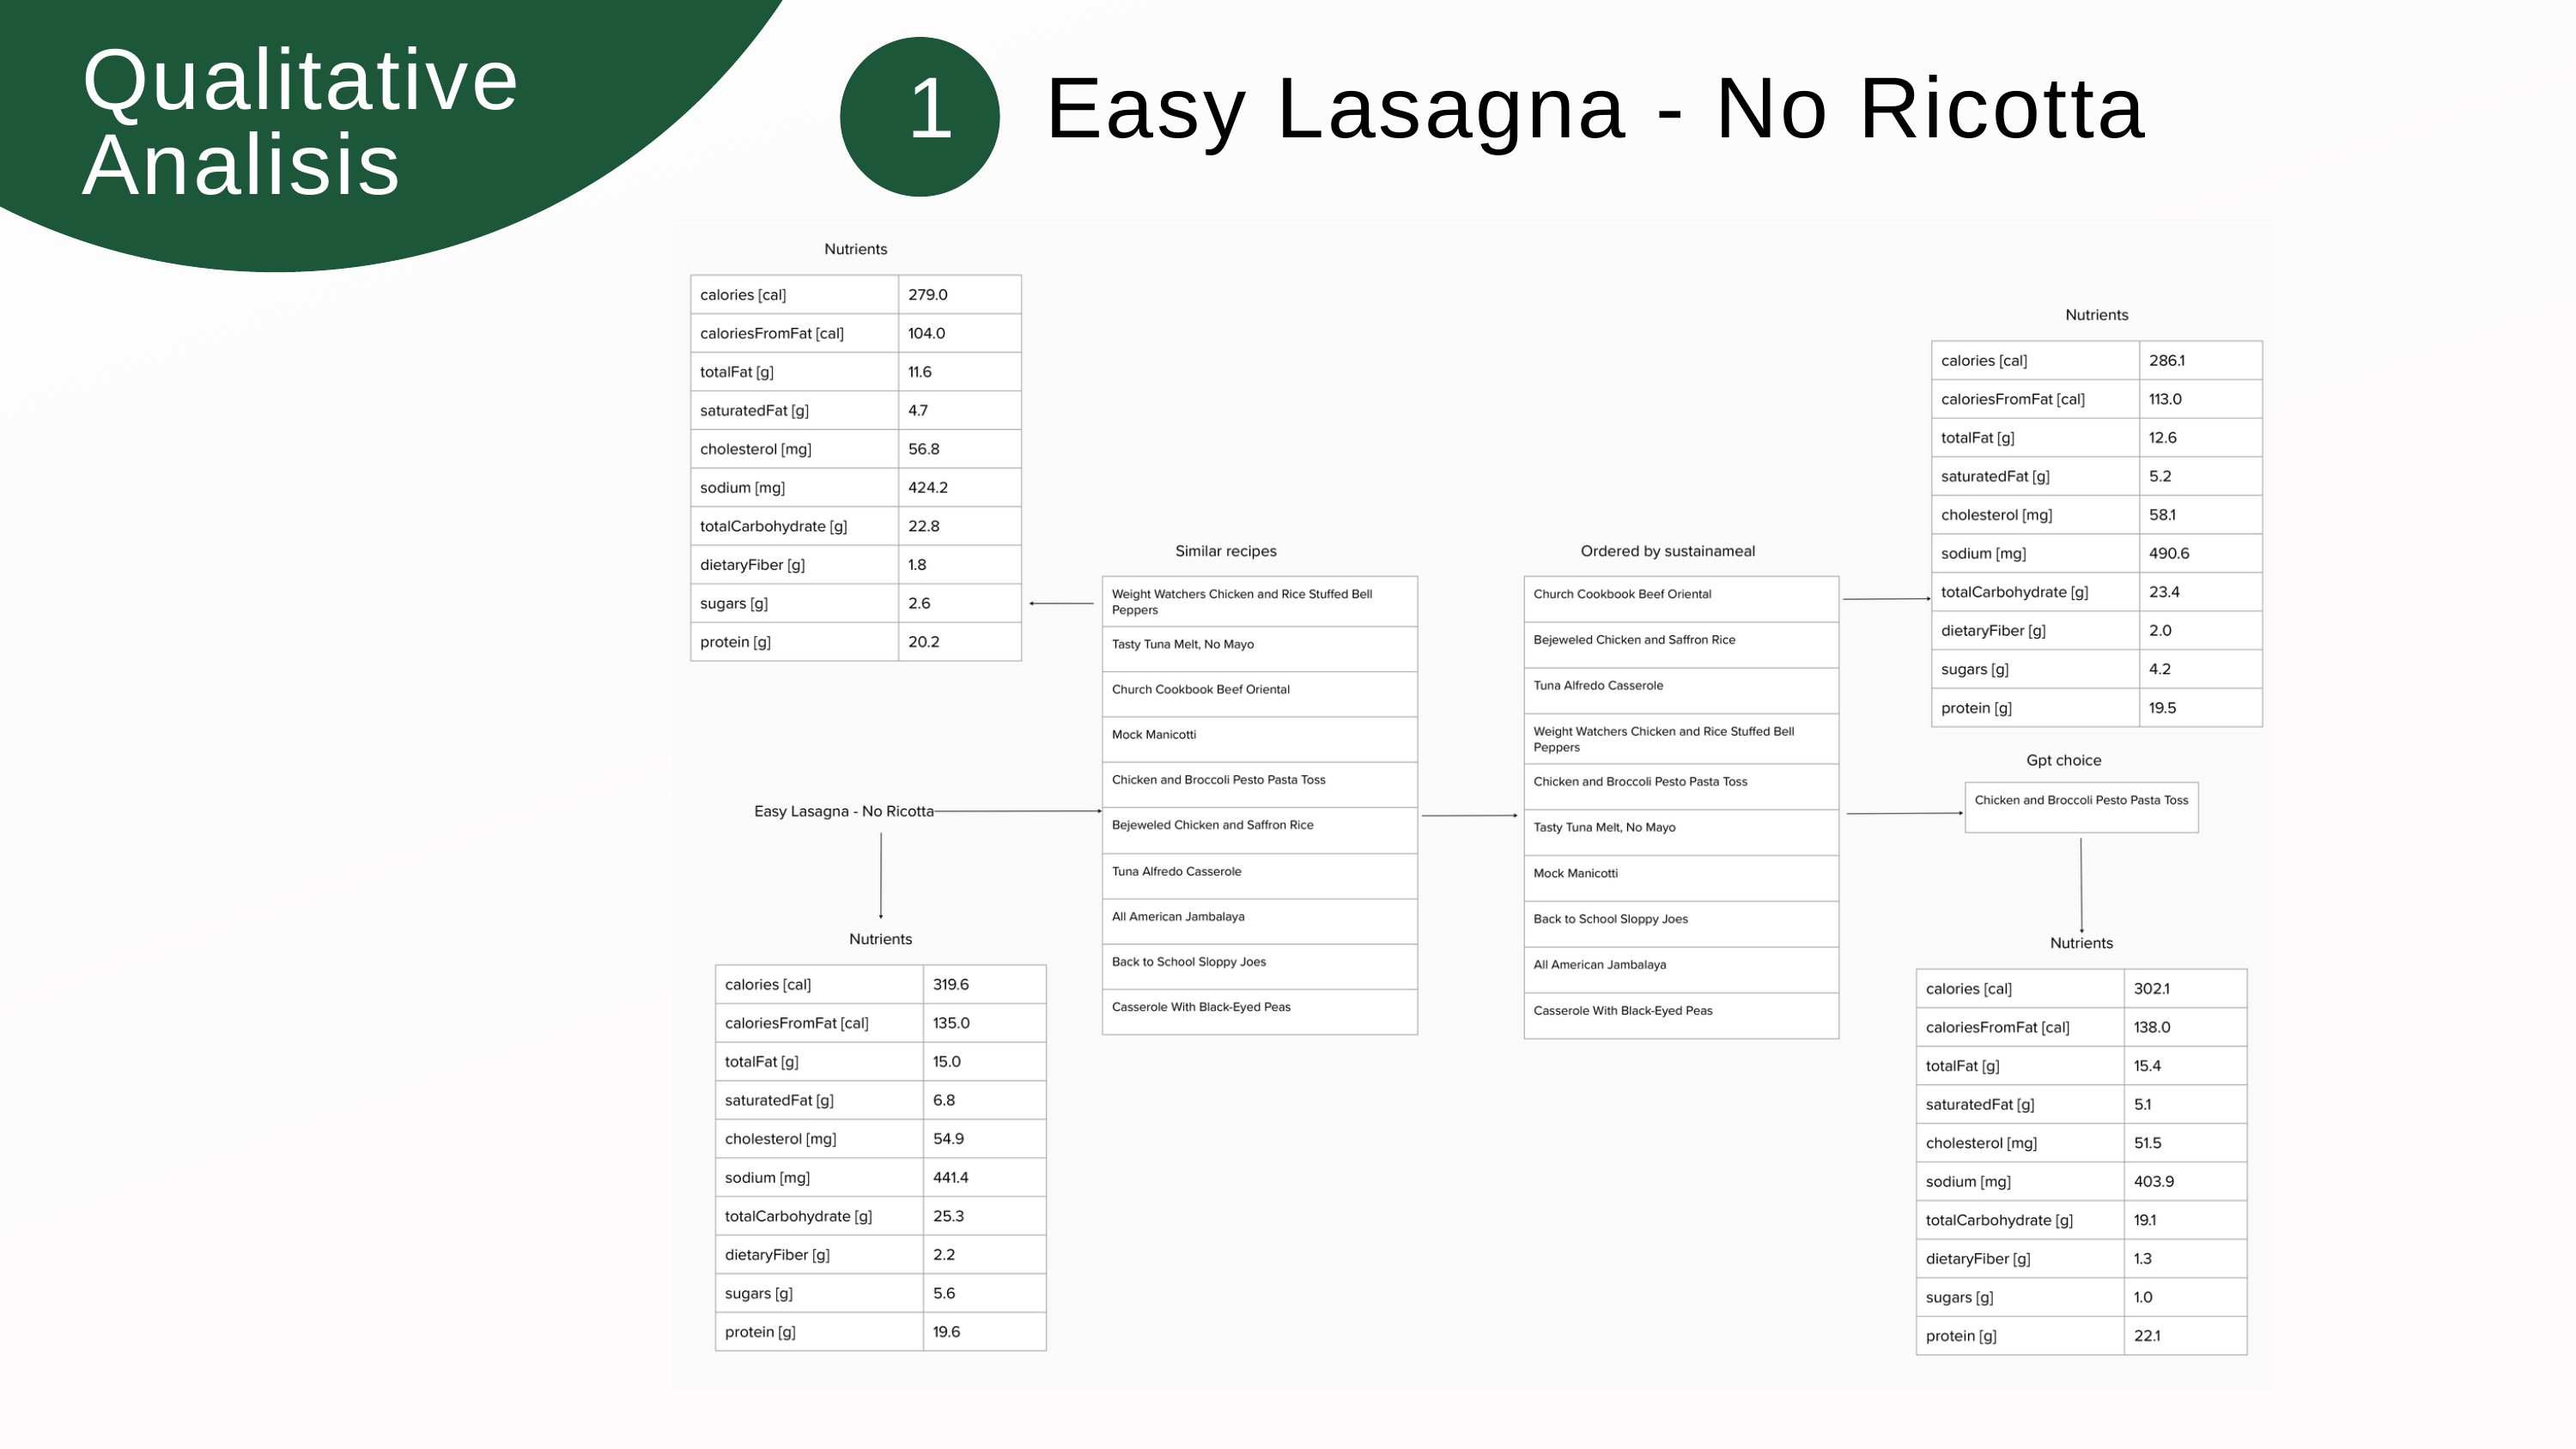

Qualitative
Analisis
1
Easy Lasagna - No Ricotta